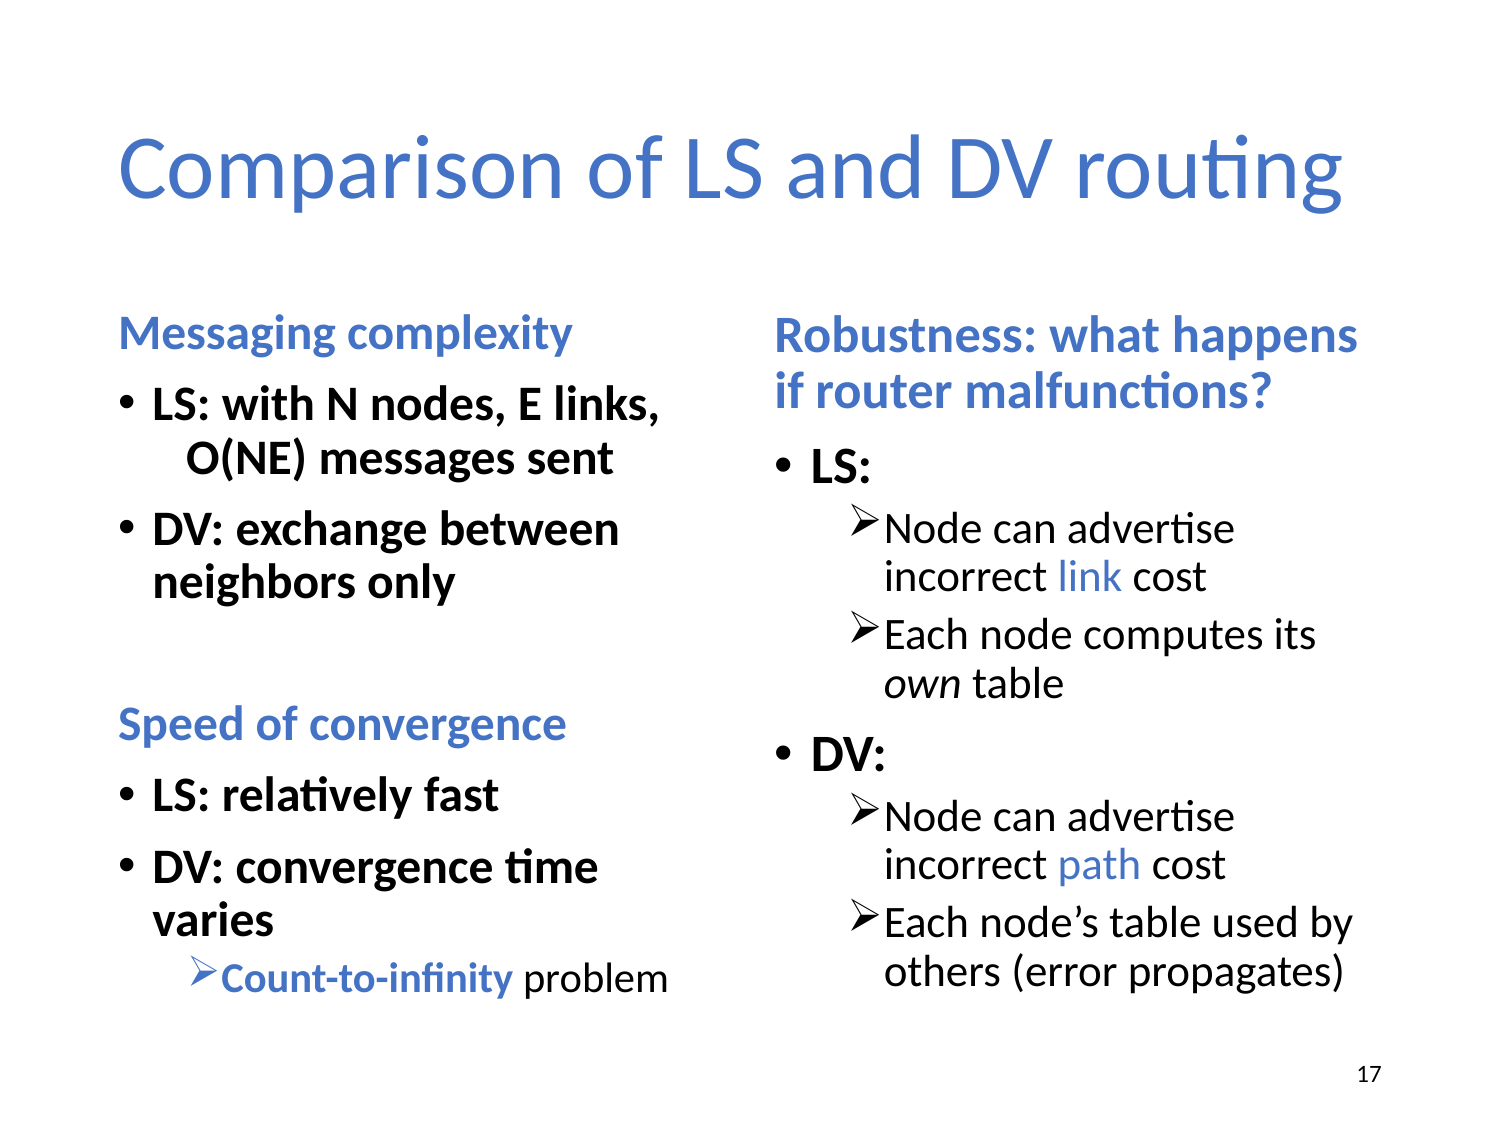

# Comparison of LS and DV routing
Messaging complexity
LS: with N nodes, E links,         O(NE) messages sent
DV: exchange between neighbors only

Speed of convergence
LS: relatively fast
DV: convergence time varies
Count-to-infinity problem
Robustness: what happens if router malfunctions?
LS:
Node can advertise incorrect link cost
Each node computes its own table
DV:
Node can advertise incorrect path cost
Each node’s table used by others (error propagates)
17